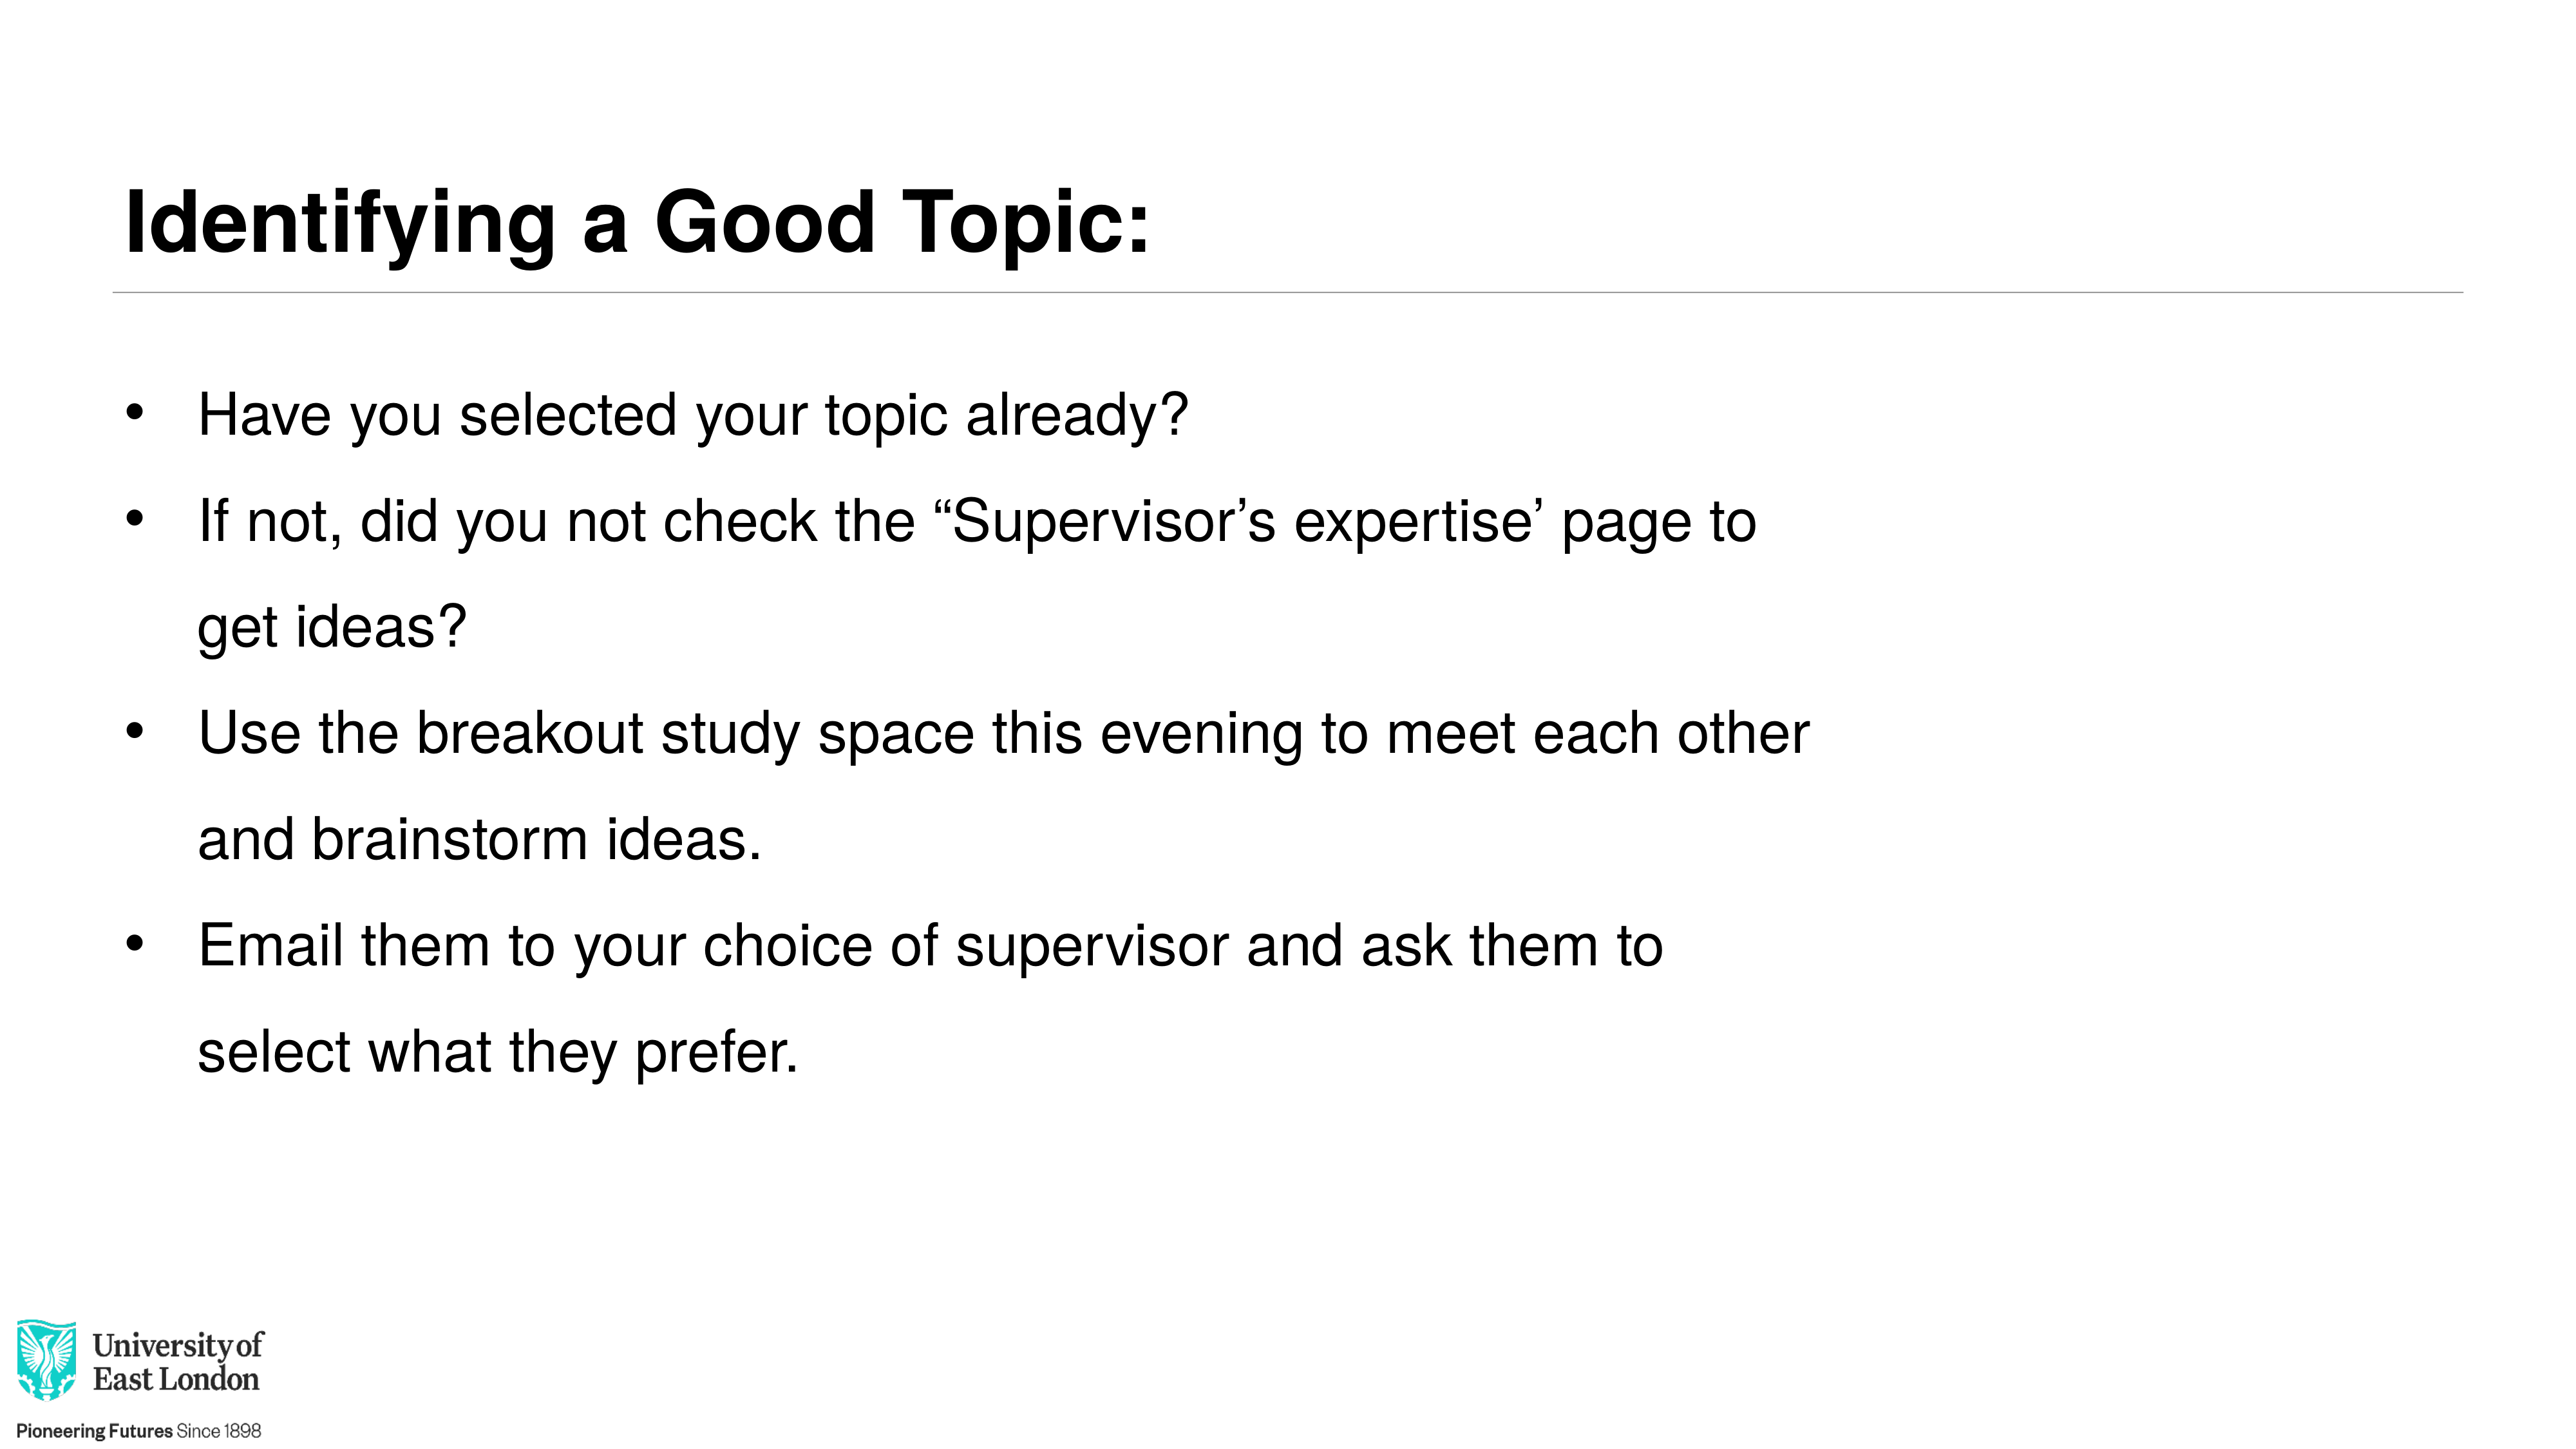

Identifying a Good Topic:

Have you selected your topic already?
If not, did you not check the “Supervisor’s expertise’ page to get ideas?
Use the breakout study space this evening to meet each other and brainstorm ideas.
Email them to your choice of supervisor and ask them to select what they prefer.